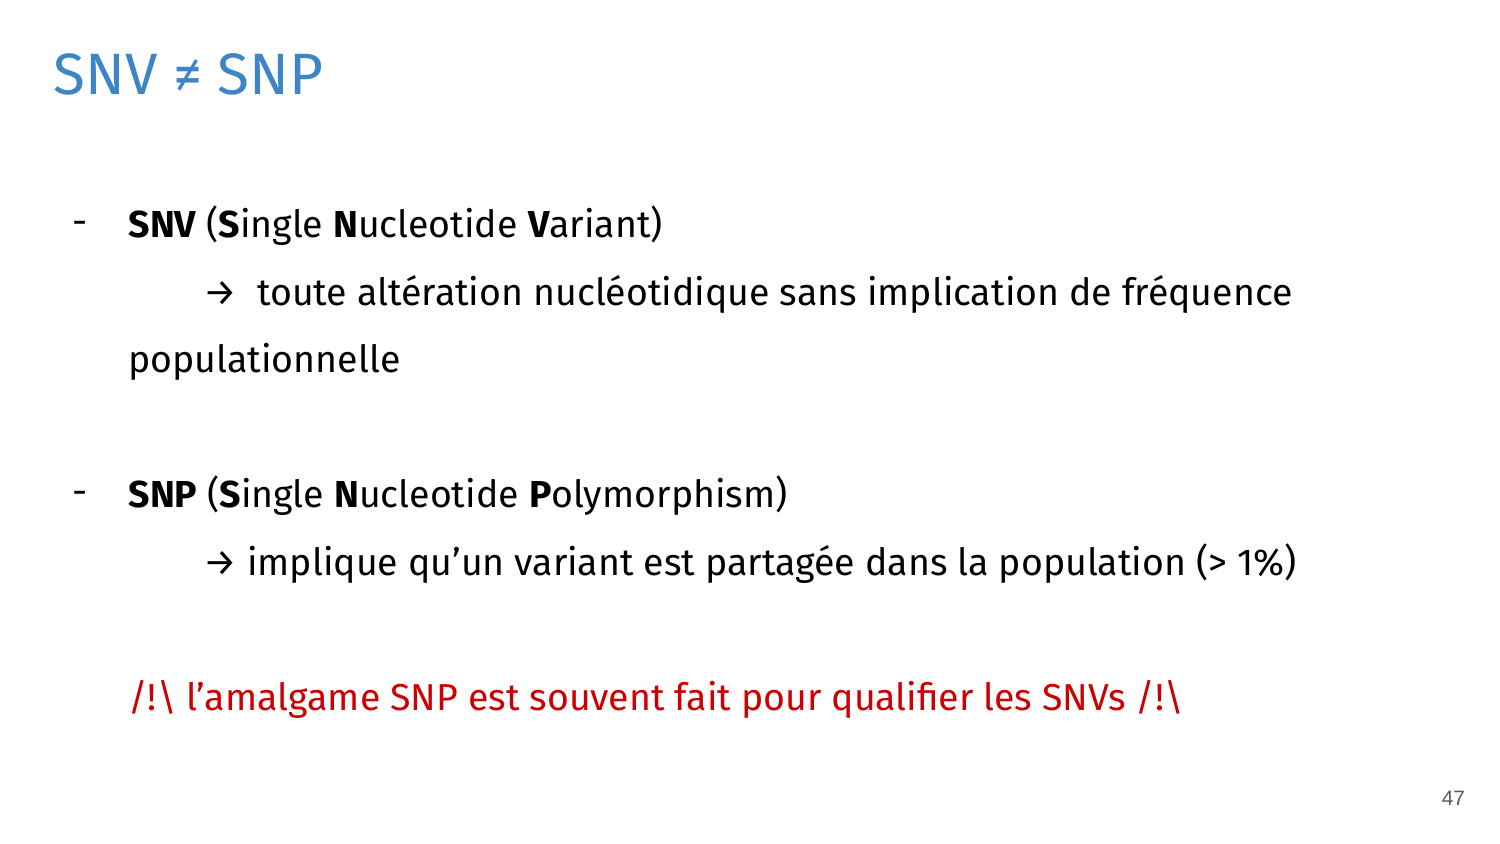

SNV ≠ SNP
SNV (Single Nucleotide Variant)
→  toute altération nucléotidique sans implication de fréquence populationnelle

SNP (Single Nucleotide Polymorphism)
→ implique qu’un variant est partagée dans la population (> 1%)

/!\ l’amalgame SNP est souvent fait pour qualifier les SNVs /!\

47